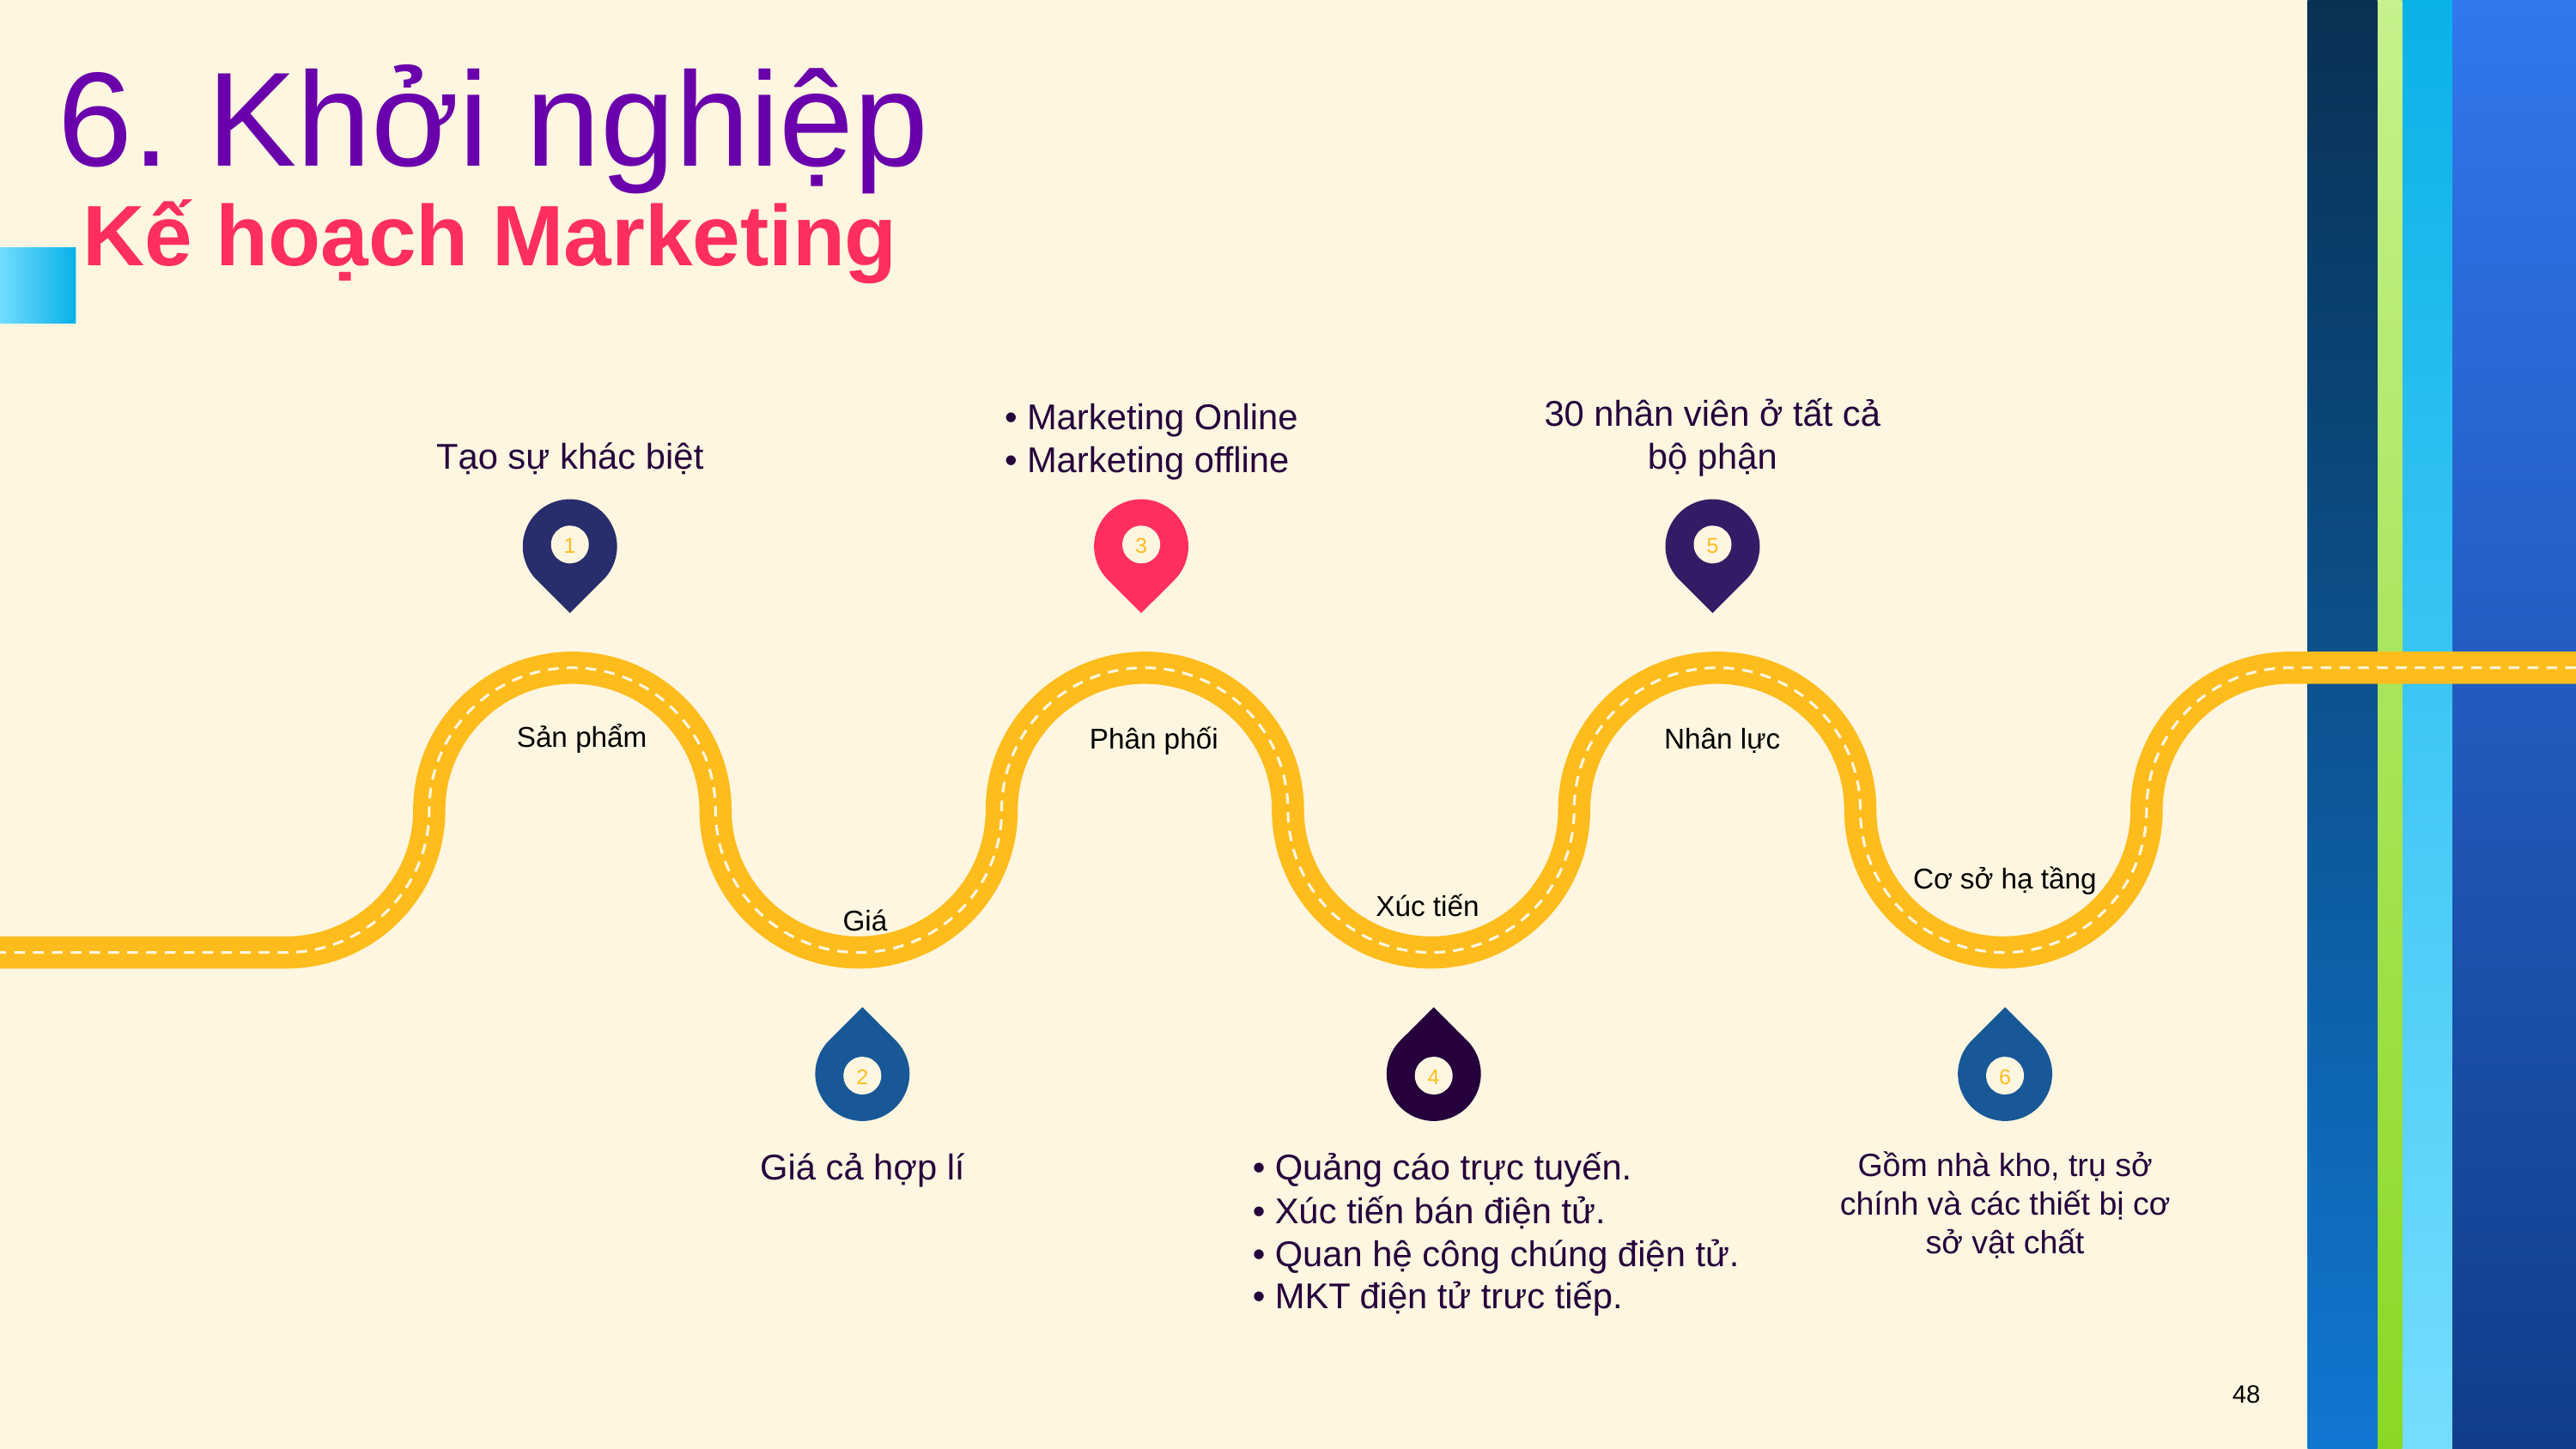

6. Khởi nghiệp
Kế hoạch Marketing
Tạo sự khác biệt
30 nhân viên ở tất cả bộ phận
• Marketing Online
• Marketing offline

1

3

5

Sản phẩm
Phân phối
Nhân lực
Cơ sở hạ tầng
Xúc tiến
Giá

2

4

6
Giá cả hợp lí
• Quảng cáo trực tuyến.
• Xúc tiến bán điện tử.
• Quan hệ công chúng điện tử.
• MKT điện tử trưc tiếp.
Gồm nhà kho, trụ sở chính và các thiết bị cơ sở vật chất
48